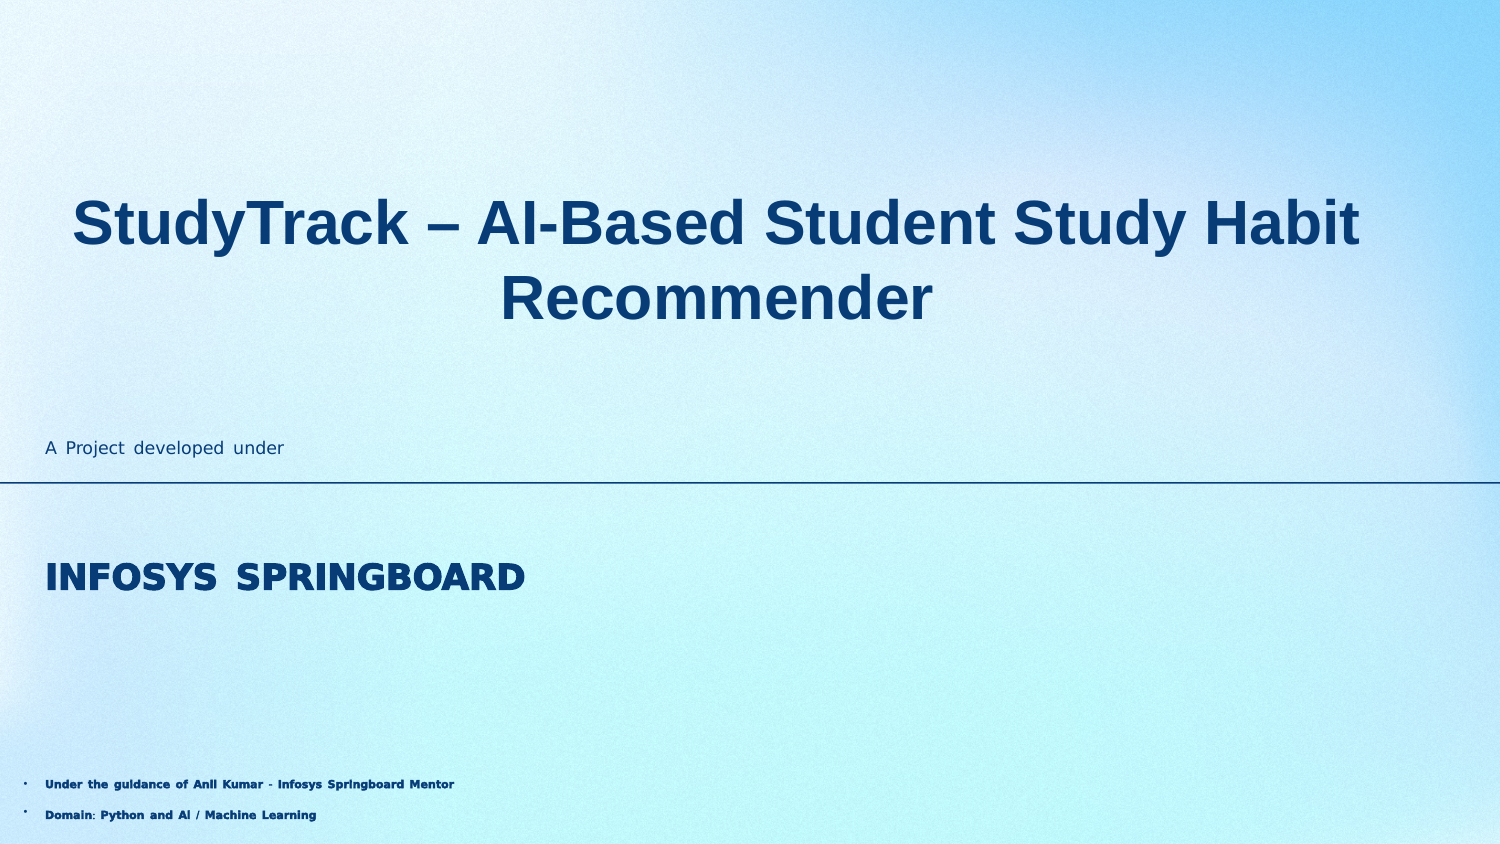

# StudyTrack – AI-Based Student Study Habit Recommender
A Project developed under

INFOSYS SPRINGBOARD

Under the guidance of Anil Kumar - Infosys Springboard Mentor
Domain: Python and Al / Machine Learning